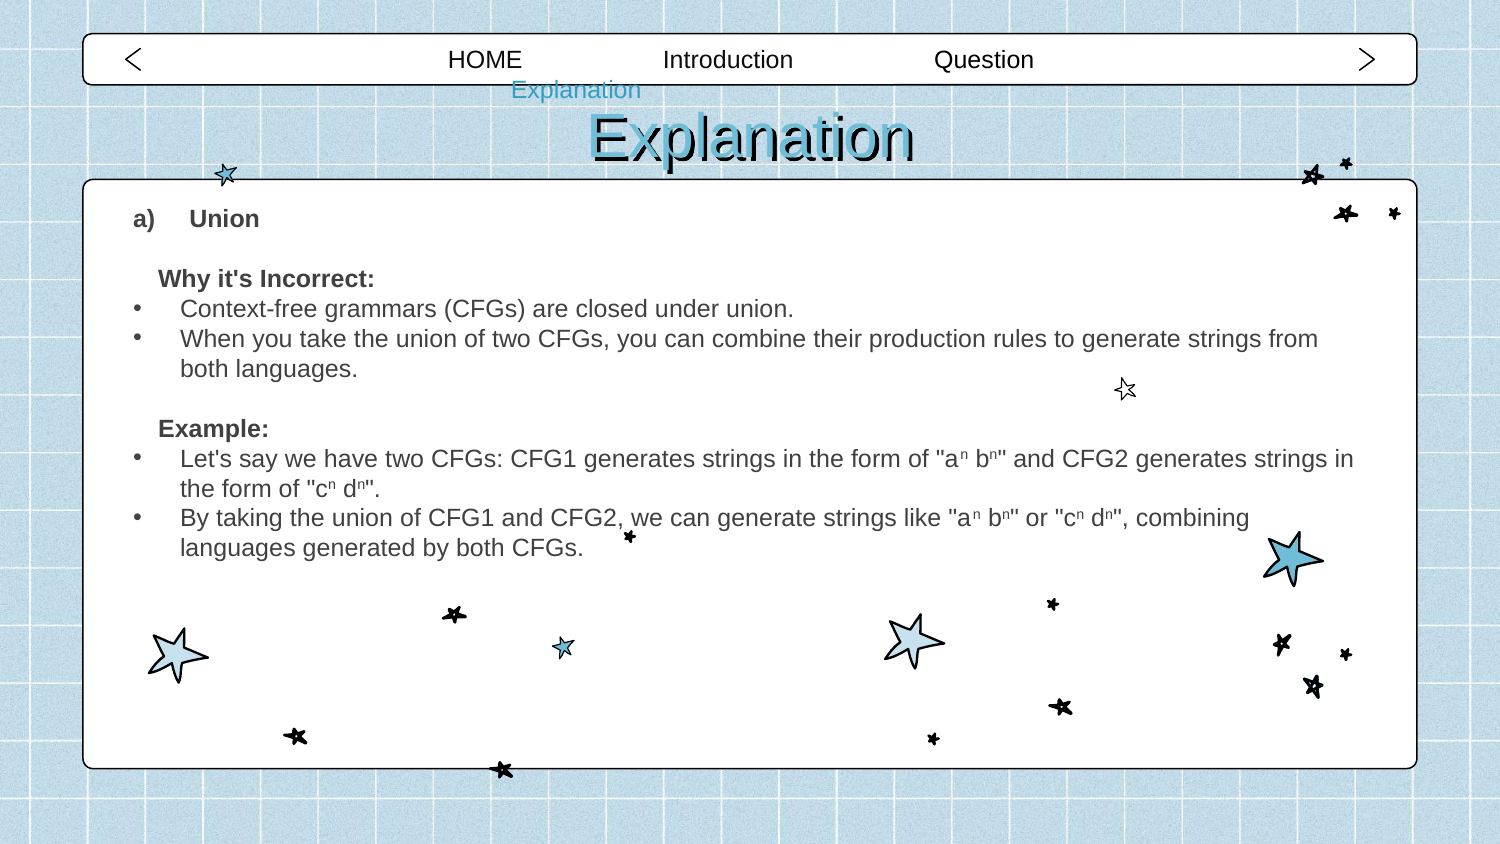

HOME                    Introduction                    Question                    Explanation

# Explanation

Union

Why it's Incorrect:
Context-free grammars (CFGs) are closed under union.
When you take the union of two CFGs, you can combine their production rules to generate strings from both languages.

Example:
Let's say we have two CFGs: CFG1 generates strings in the form of "an bn" and CFG2 generates strings in the form of "cn dn".
By taking the union of CFG1 and CFG2, we can generate strings like "an bn" or "cn dn", combining languages generated by both CFGs.